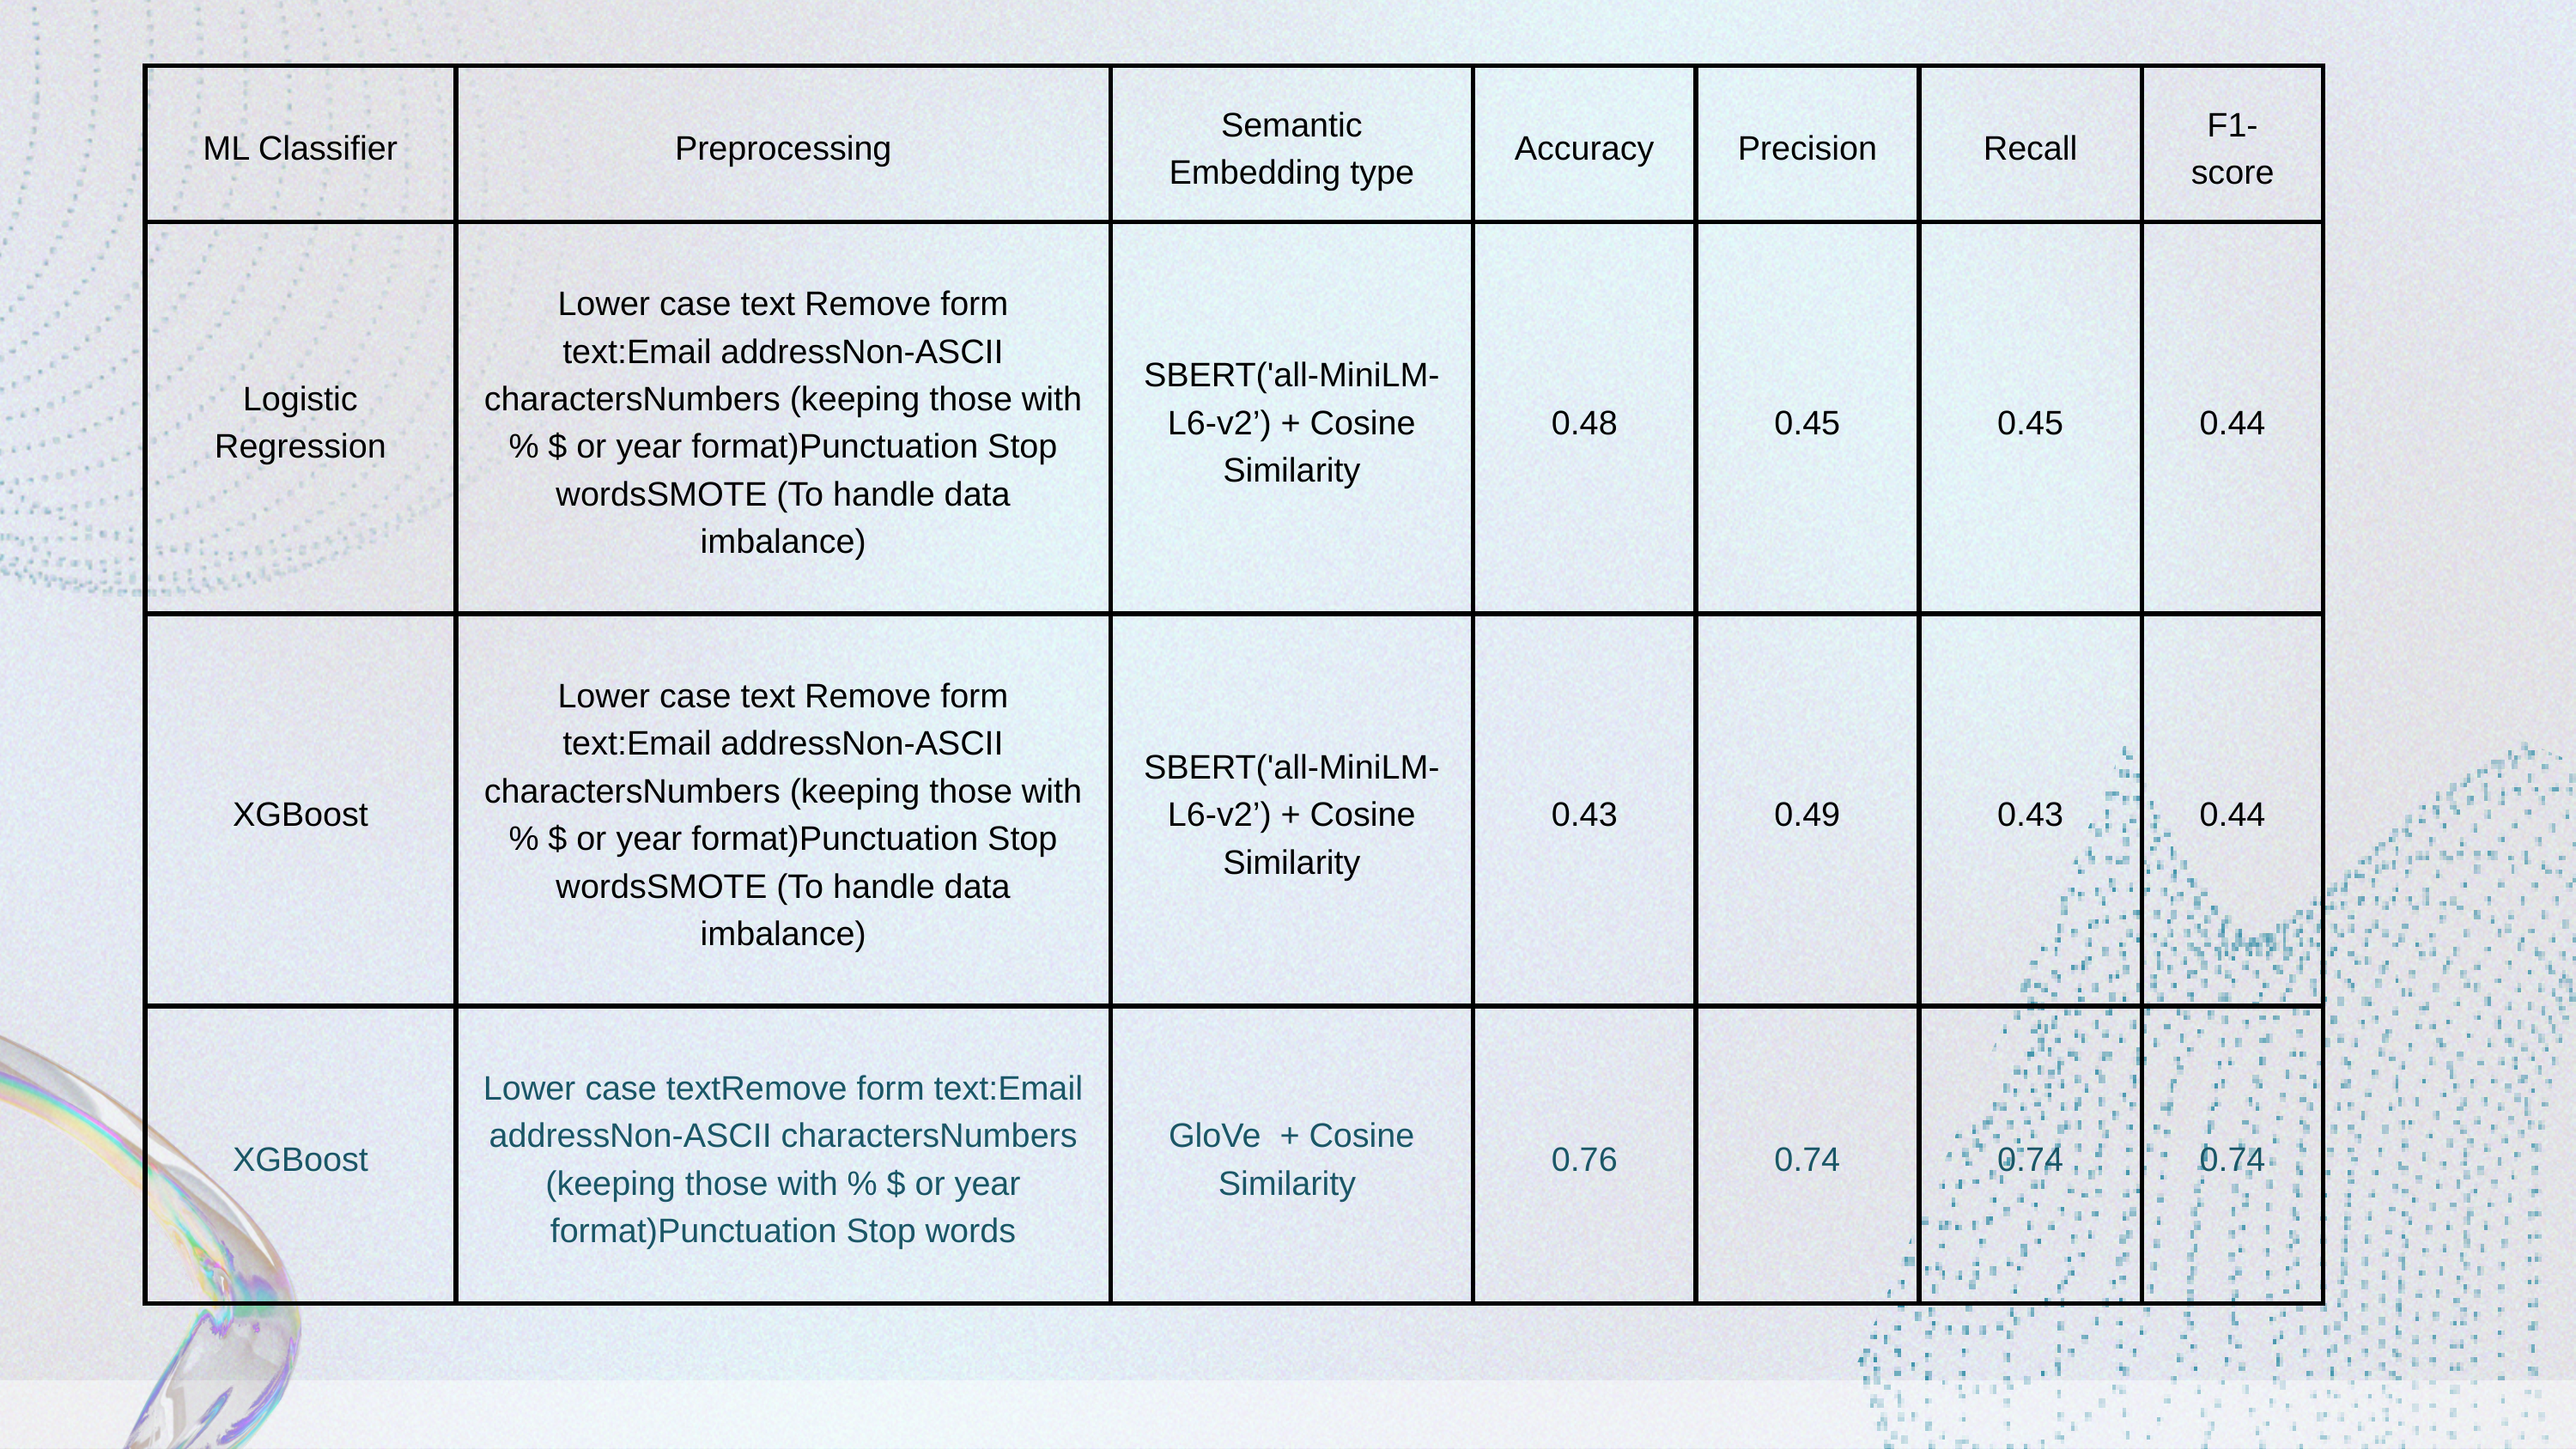

| ML Classifier | Preprocessing | Semantic Embedding type | Accuracy | Precision | Recall | F1-score |
| --- | --- | --- | --- | --- | --- | --- |
| Logistic Regression | Lower case text Remove form text:Email addressNon-ASCII charactersNumbers (keeping those with % $ or year format)Punctuation Stop wordsSMOTE (To handle data imbalance) | SBERT('all-MiniLM-L6-v2’) + Cosine Similarity | 0.48 | 0.45 | 0.45 | 0.44 |
| XGBoost | Lower case text Remove form text:Email addressNon-ASCII charactersNumbers (keeping those with % $ or year format)Punctuation Stop wordsSMOTE (To handle data imbalance) | SBERT('all-MiniLM-L6-v2’) + Cosine Similarity | 0.43 | 0.49 | 0.43 | 0.44 |
| XGBoost | Lower case textRemove form text:Email addressNon-ASCII charactersNumbers (keeping those with % $ or year format)Punctuation Stop words | GloVe  + Cosine Similarity | 0.76 | 0.74 | 0.74 | 0.74 |